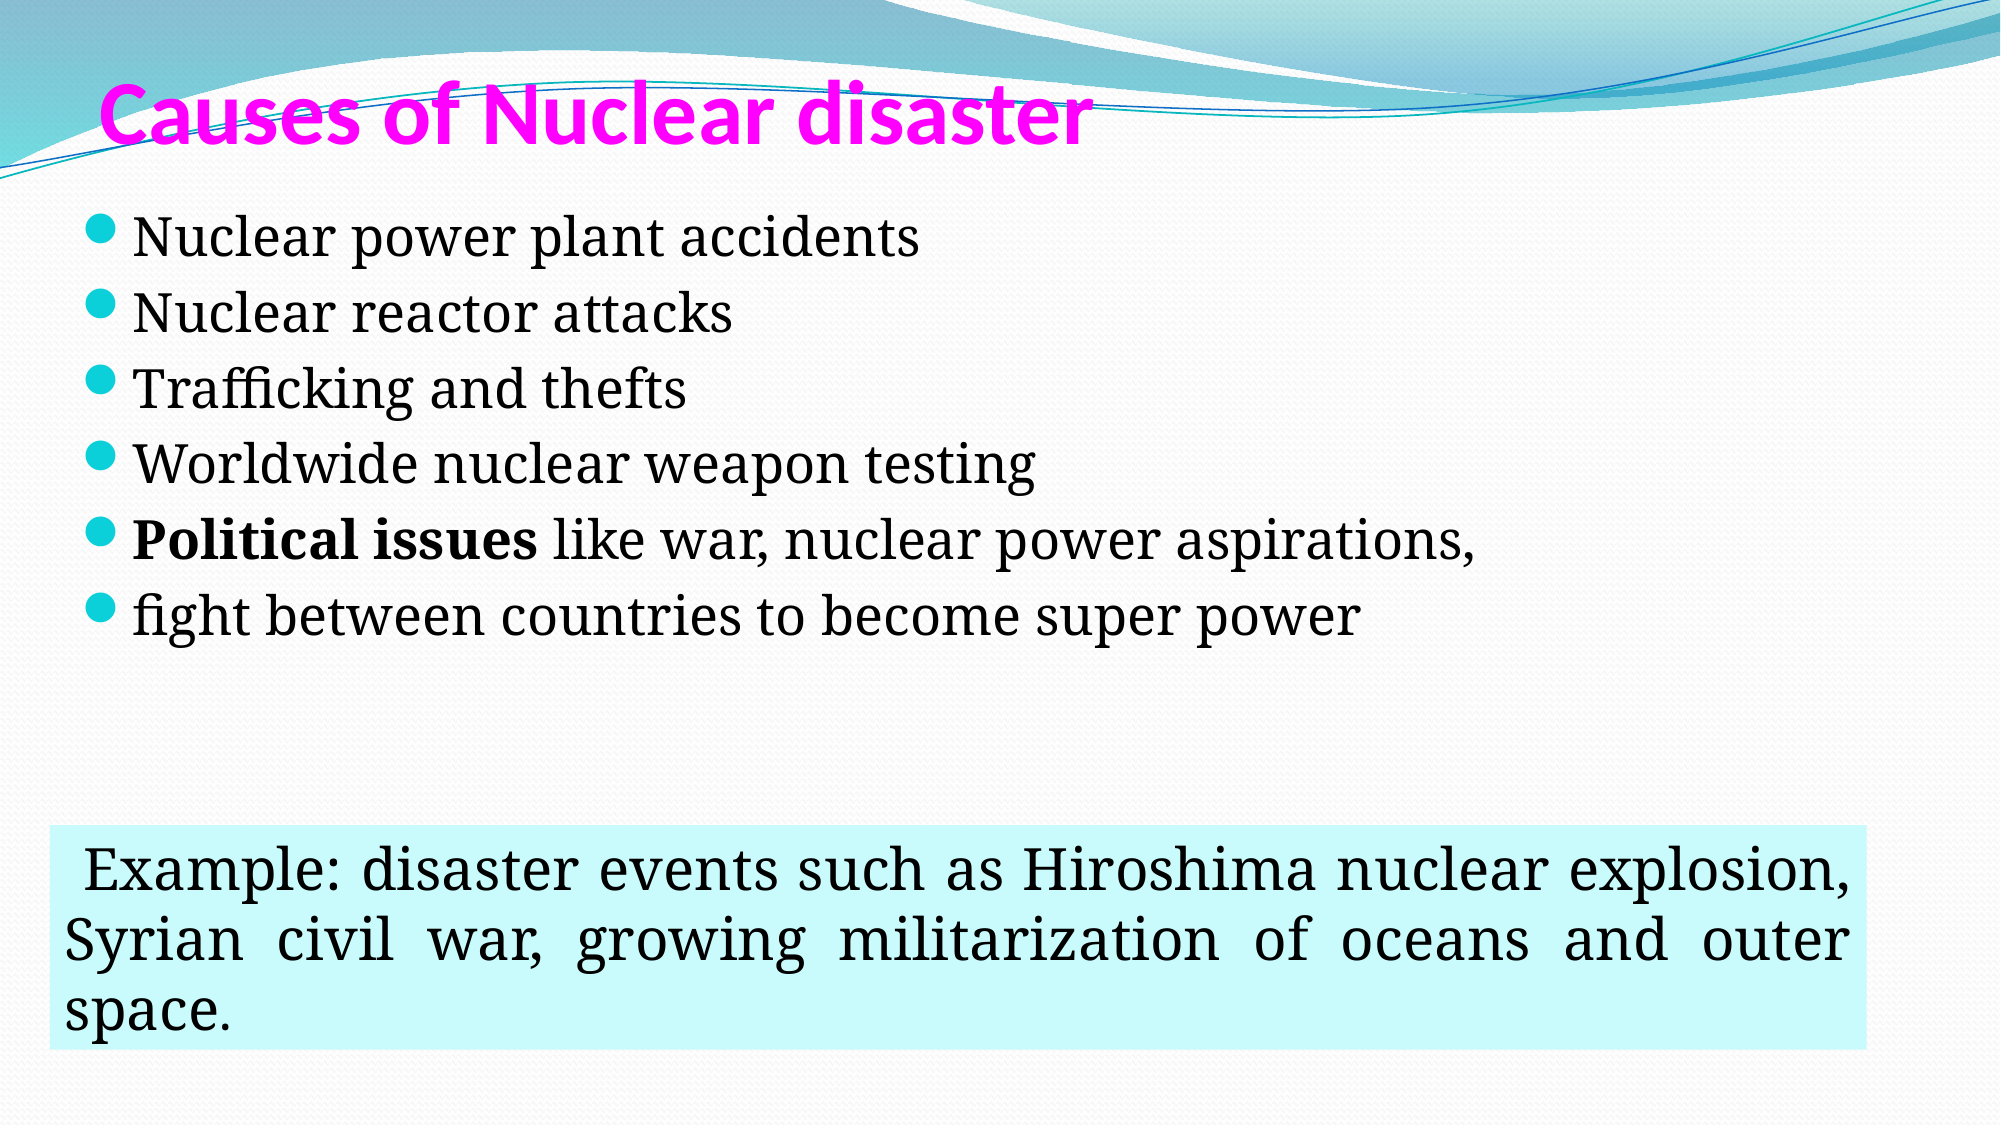

# Causes of Nuclear disaster
Nuclear power plant accidents
Nuclear reactor attacks
Trafficking and thefts
Worldwide nuclear weapon testing
Political issues like war, nuclear power aspirations,
fight between countries to become super power

 Example: disaster events such as Hiroshima nuclear explosion, Syrian civil war, growing militarization of oceans and outer space.